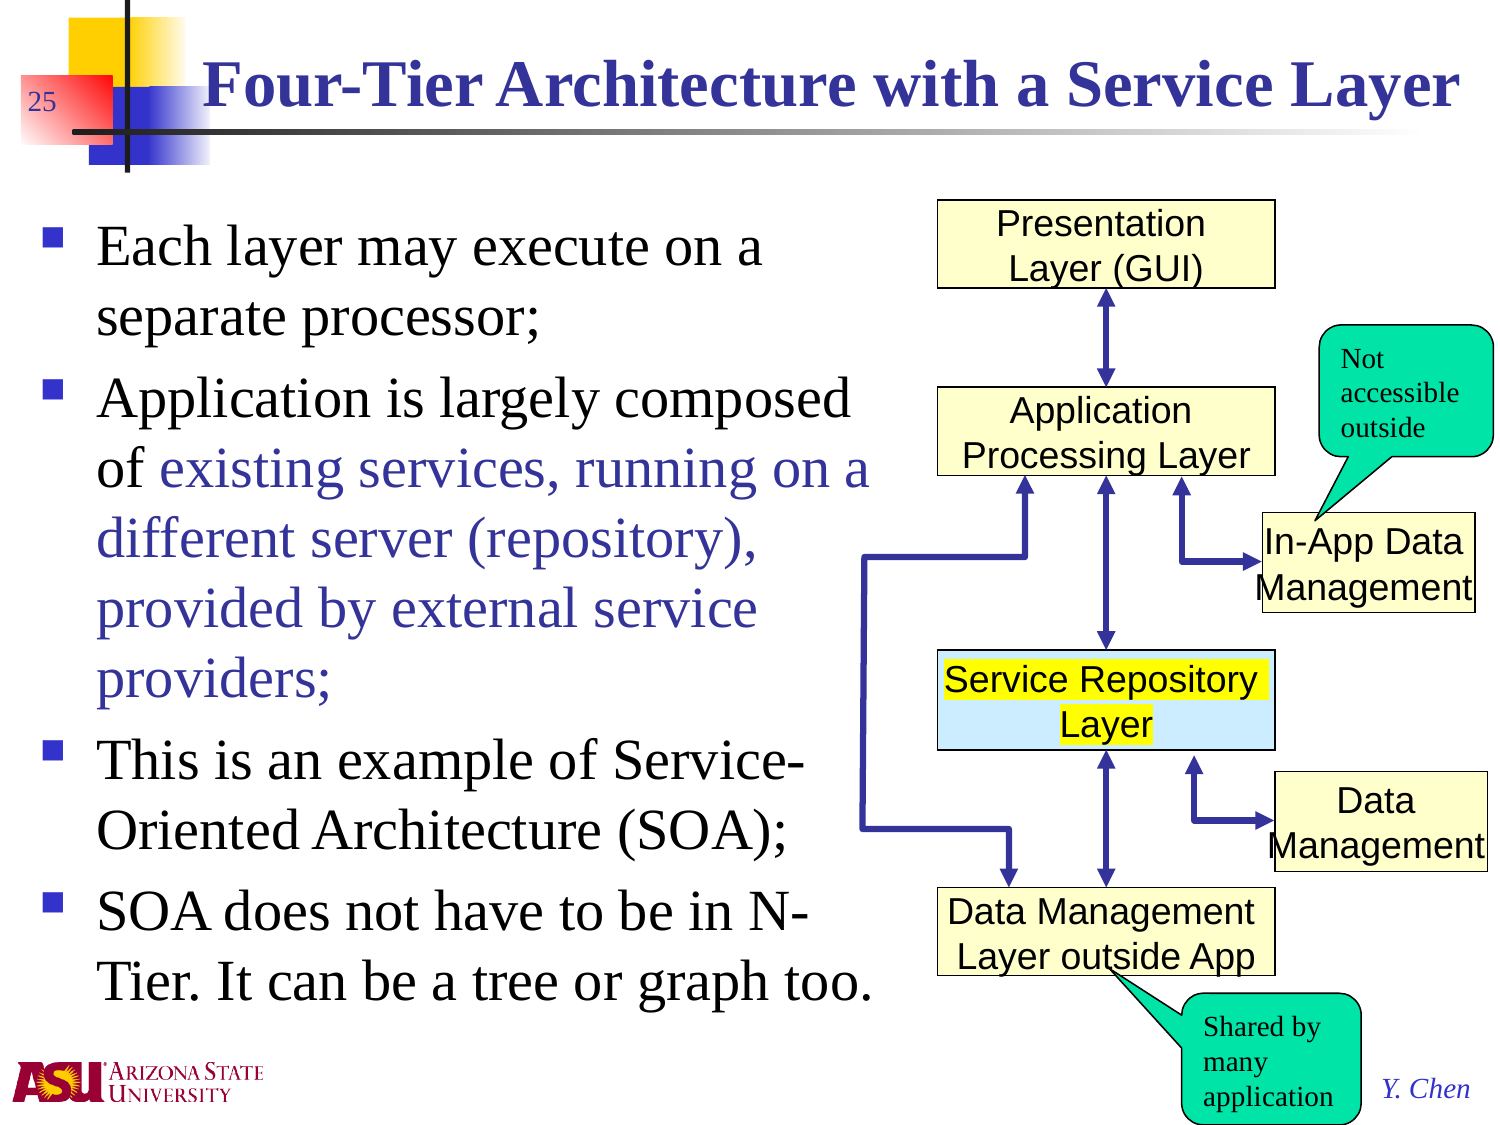

# Four-Tier Architecture with a Service Layer
25
Each layer may execute on a separate processor;
Application is largely composed of existing services, running on a different server (repository), provided by external service providers;
This is an example of Service-Oriented Architecture (SOA);
SOA does not have to be in N-Tier. It can be a tree or graph too.
Presentation
Layer (GUI)
Not accessible outside
Application
Processing Layer

In-App Data
Management
Service Repository
Layer

Data
Management
Data Management
Layer outside App
Shared by many applications